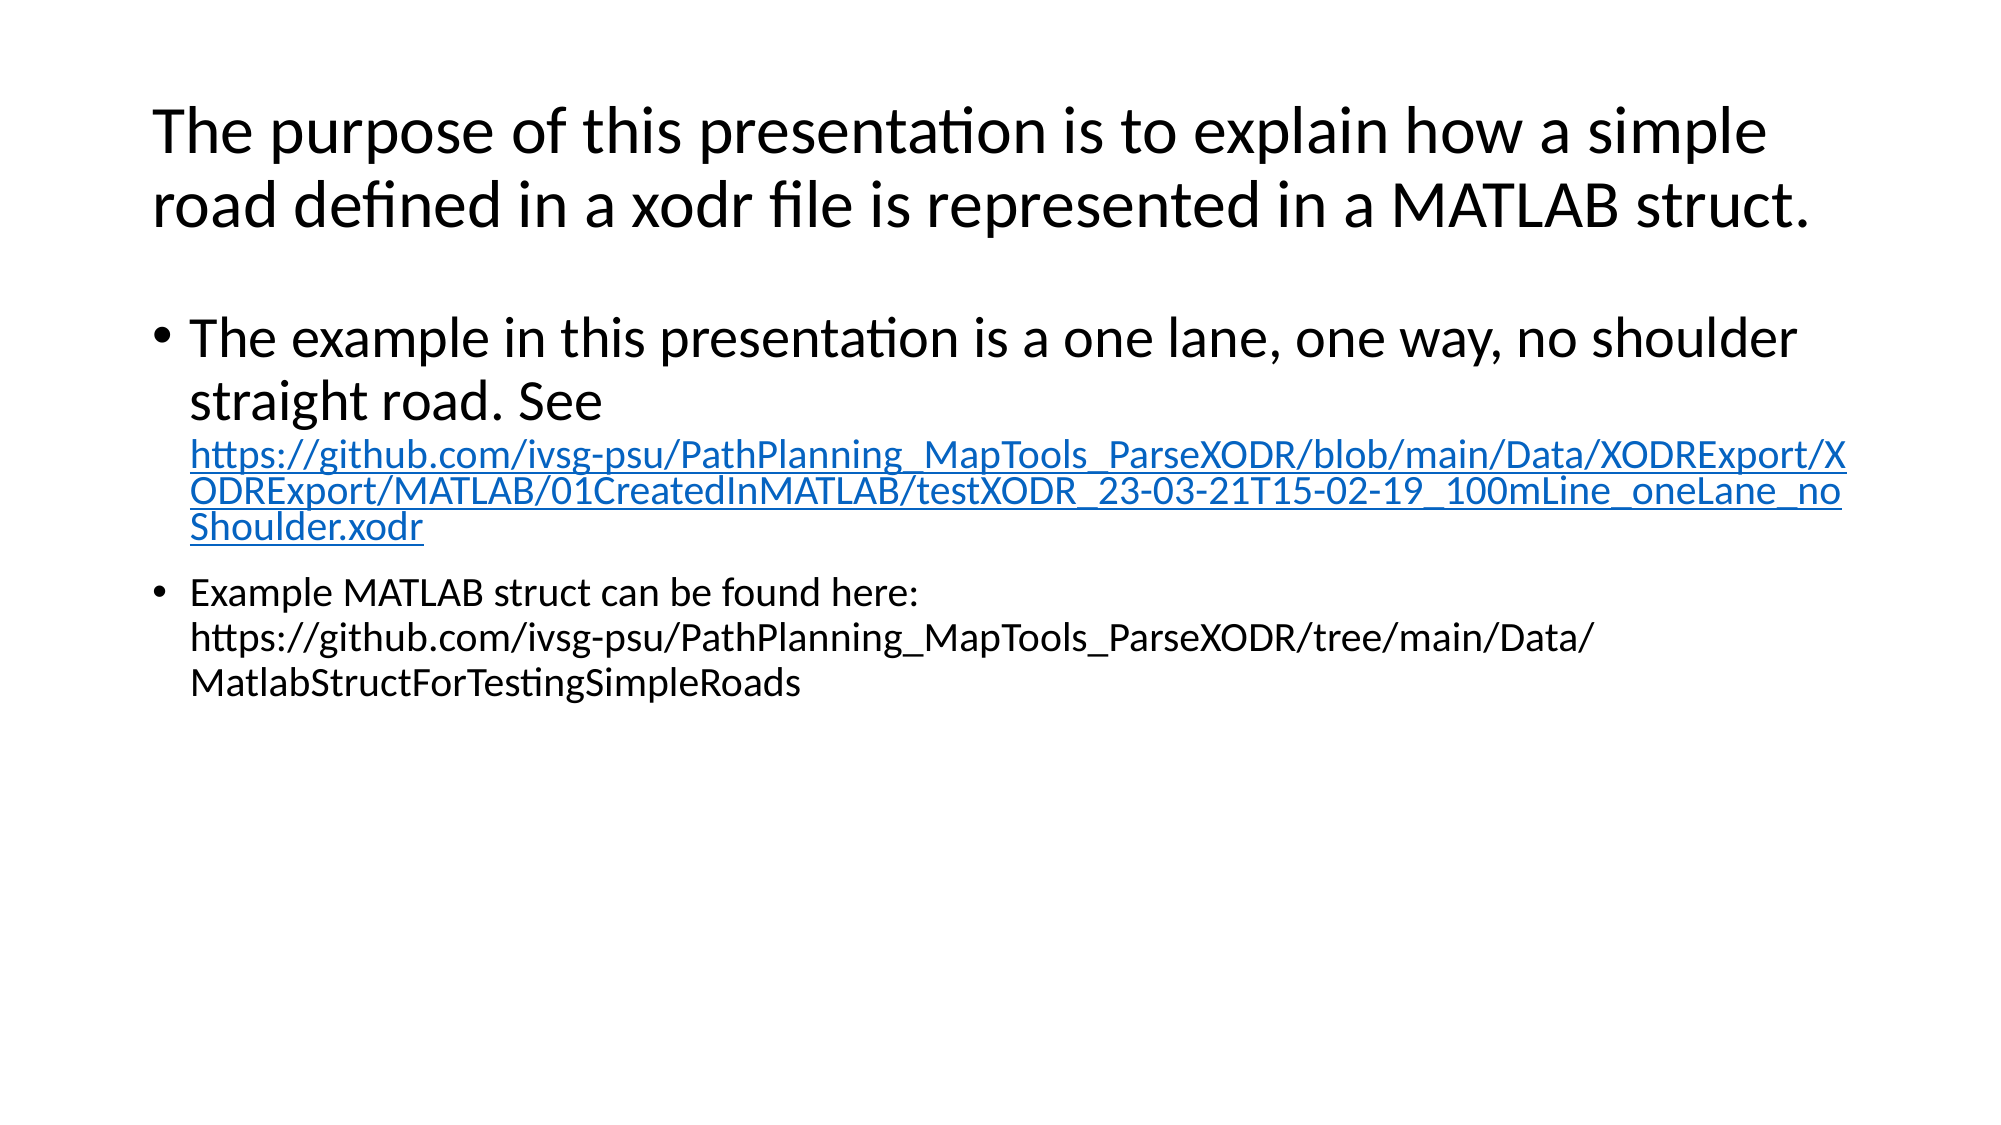

# The purpose of this presentation is to explain how a simple road defined in a xodr file is represented in a MATLAB struct.
The example in this presentation is a one lane, one way, no shoulder straight road. See https://github.com/ivsg-psu/PathPlanning_MapTools_ParseXODR/blob/main/Data/XODRExport/XODRExport/MATLAB/01CreatedInMATLAB/testXODR_23-03-21T15-02-19_100mLine_oneLane_noShoulder.xodr
Example MATLAB struct can be found here: https://github.com/ivsg-psu/PathPlanning_MapTools_ParseXODR/tree/main/Data/MatlabStructForTestingSimpleRoads